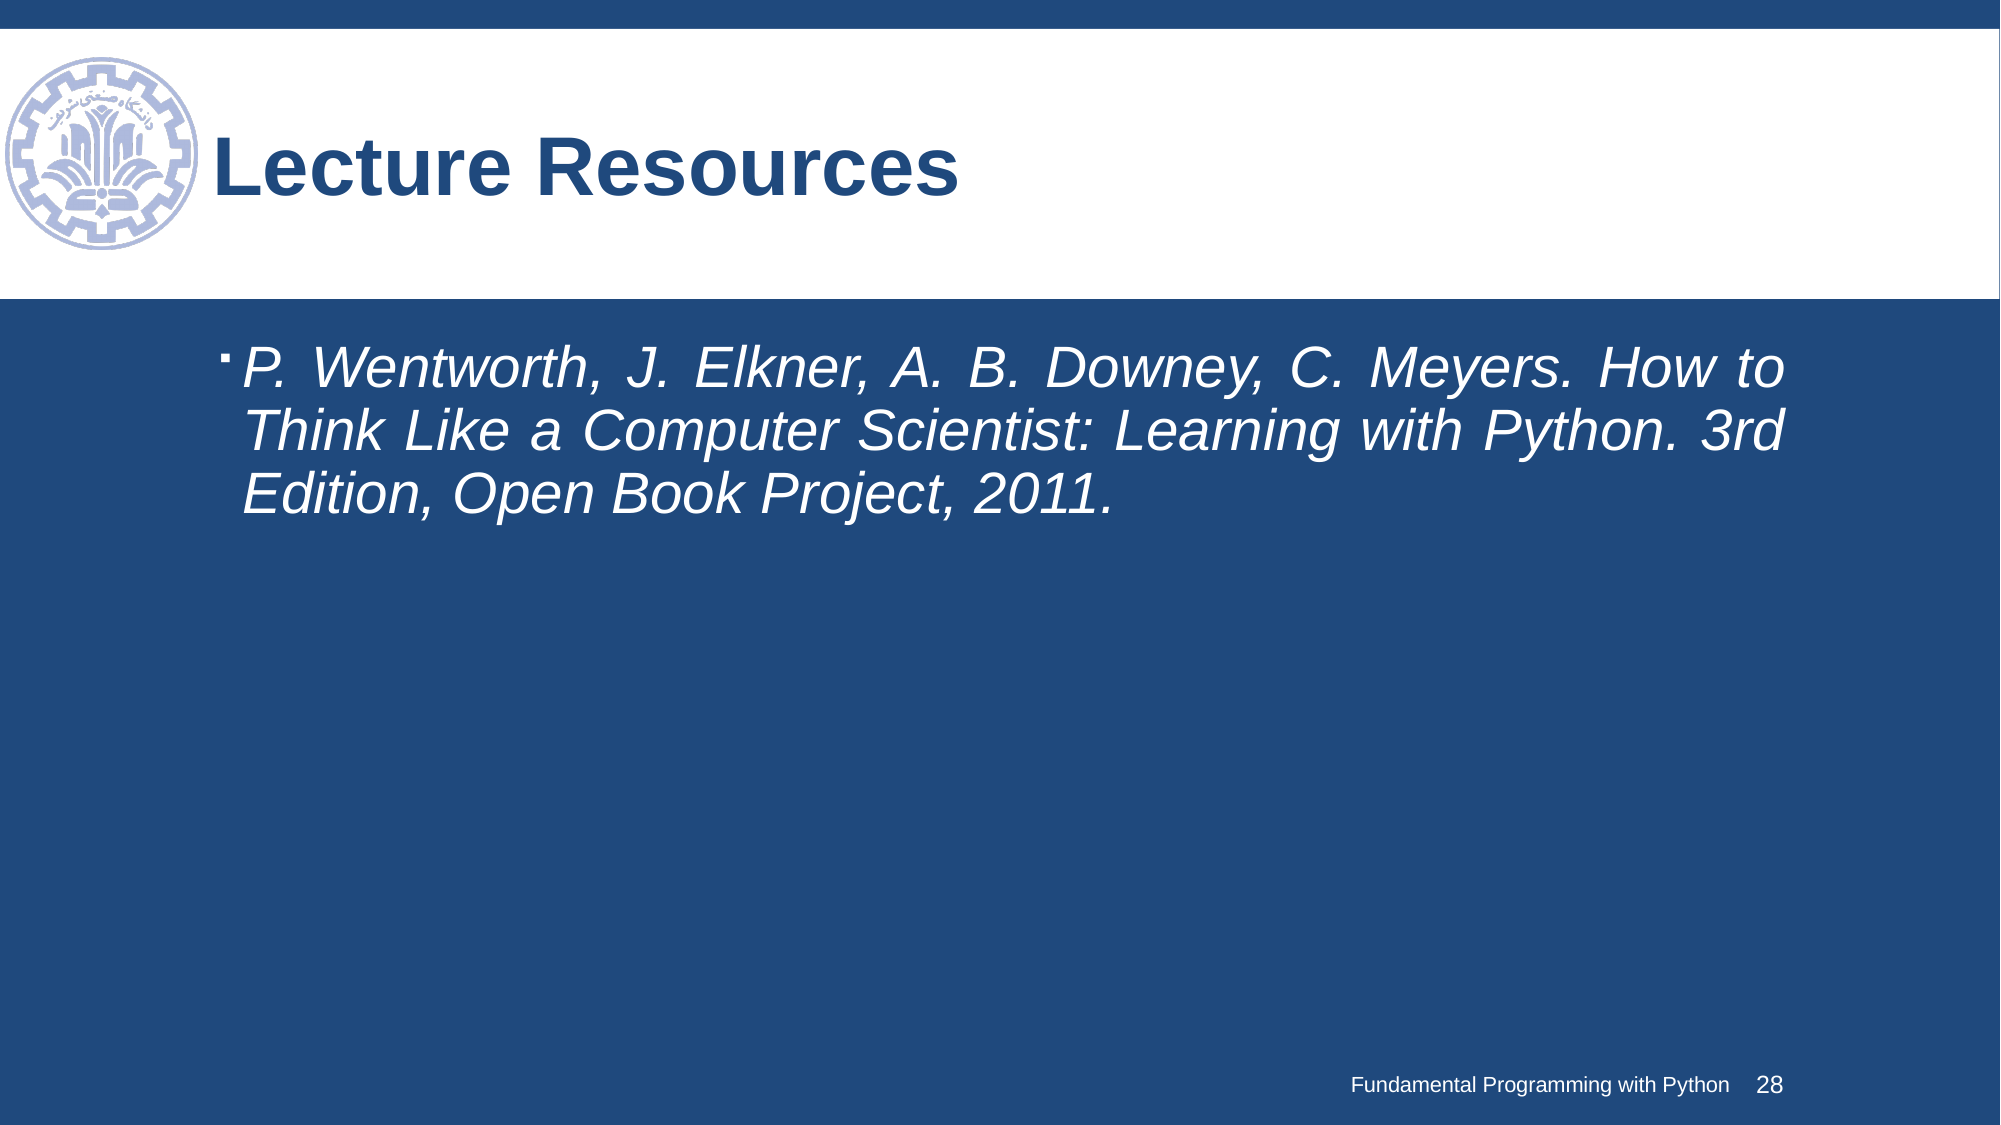

# Lecture Resources
P. Wentworth, J. Elkner, A. B. Downey, C. Meyers. How to Think Like a Computer Scientist: Learning with Python. 3rd Edition, Open Book Project, 2011.
Fundamental Programming with Python
28